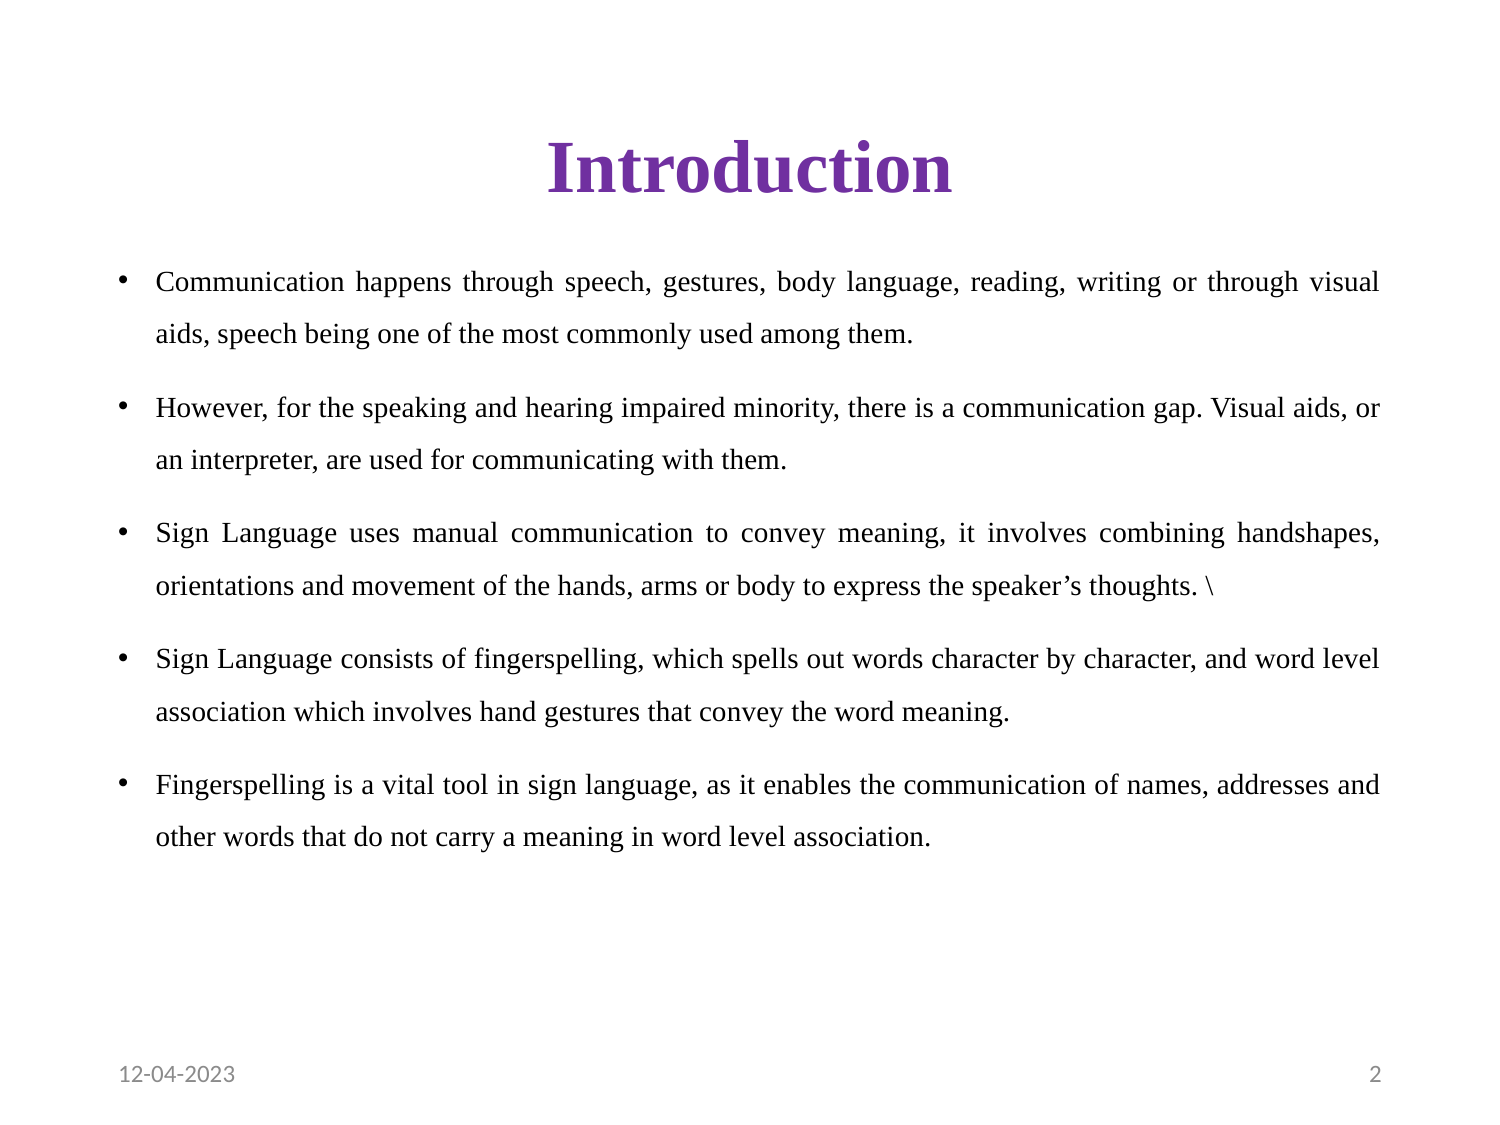

# Introduction
Communication happens through speech, gestures, body language, reading, writing or through visual aids, speech being one of the most commonly used among them.
However, for the speaking and hearing impaired minority, there is a communication gap. Visual aids, or an interpreter, are used for communicating with them.
Sign Language uses manual communication to convey meaning, it involves combining handshapes, orientations and movement of the hands, arms or body to express the speaker’s thoughts. \
Sign Language consists of fingerspelling, which spells out words character by character, and word level association which involves hand gestures that convey the word meaning.
Fingerspelling is a vital tool in sign language, as it enables the communication of names, addresses and other words that do not carry a meaning in word level association.
12-04-2023
2